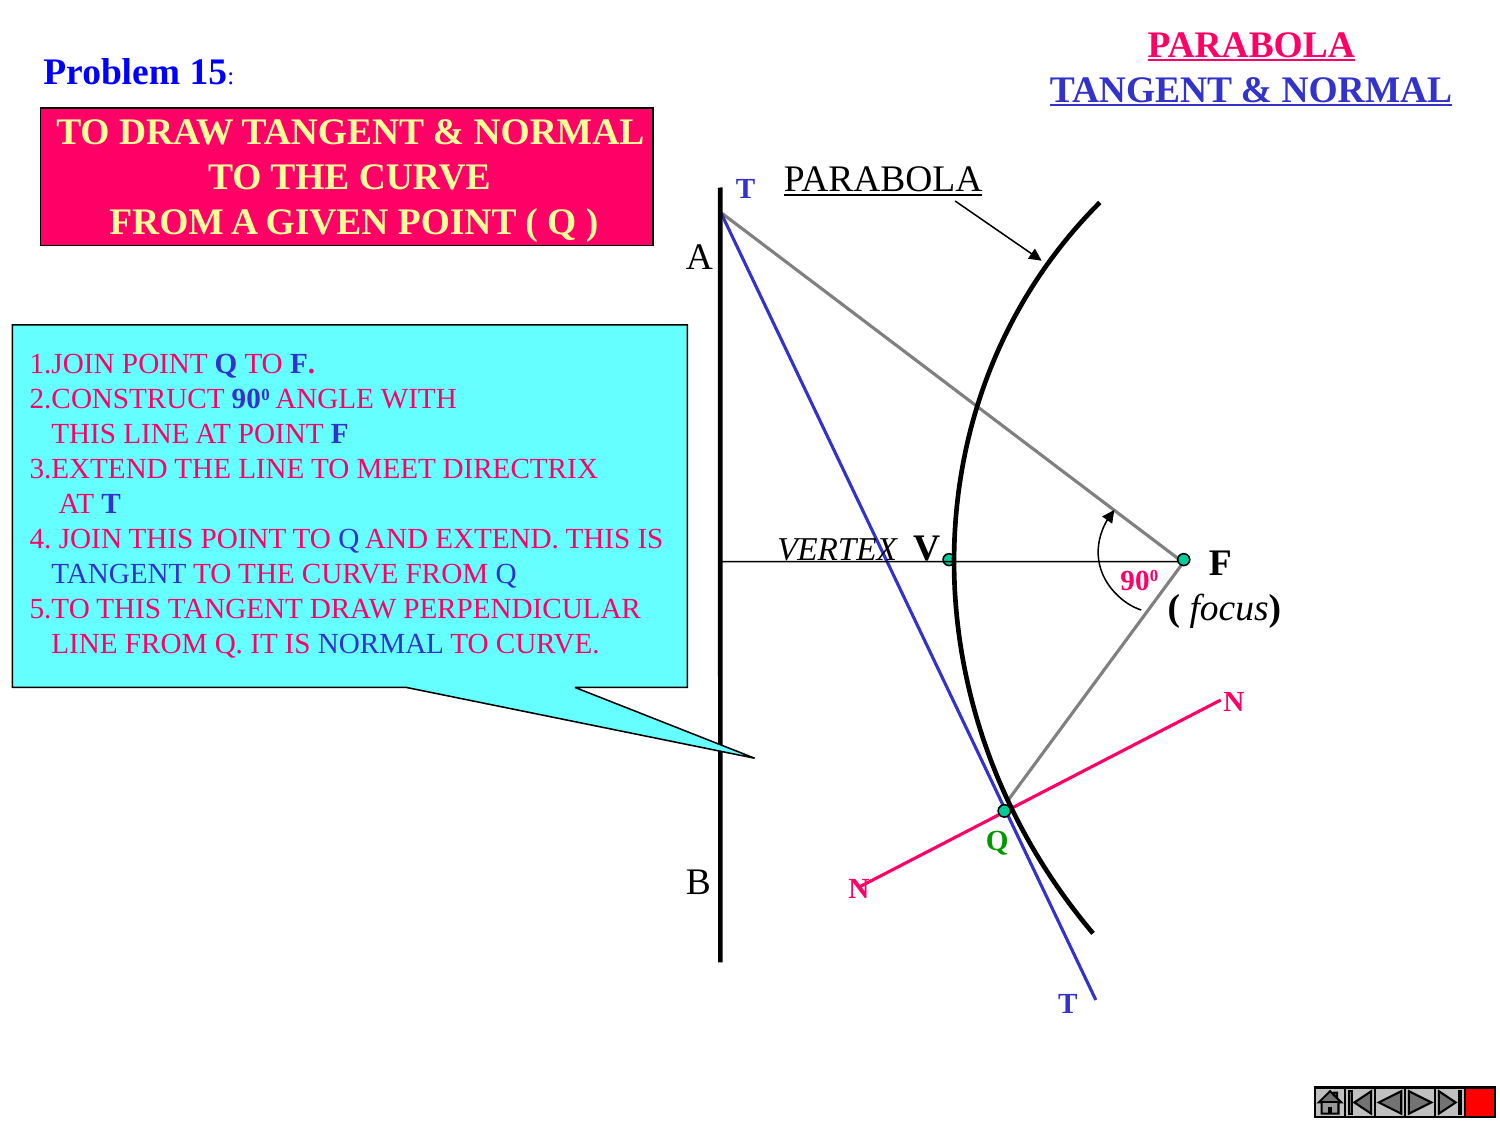

PARABOLA
TANGENT & NORMAL
Problem 15:
TO DRAW TANGENT & NORMAL
TO THE CURVE
FROM A GIVEN POINT ( Q )

PARABOLA

A

V
VERTEX
F
( focus)

B

T

1.JOIN POINT Q TO F.
2.CONSTRUCT 900 ANGLE WITH
   THIS LINE AT POINT F
3.EXTEND THE LINE TO MEET DIRECTRIX
    AT T
4. JOIN THIS POINT TO Q AND EXTEND. THIS IS
   TANGENT TO THE CURVE FROM Q
5.TO THIS TANGENT DRAW PERPENDICULAR
   LINE FROM Q. IT IS NORMAL TO CURVE.

900

N

Q
N
T